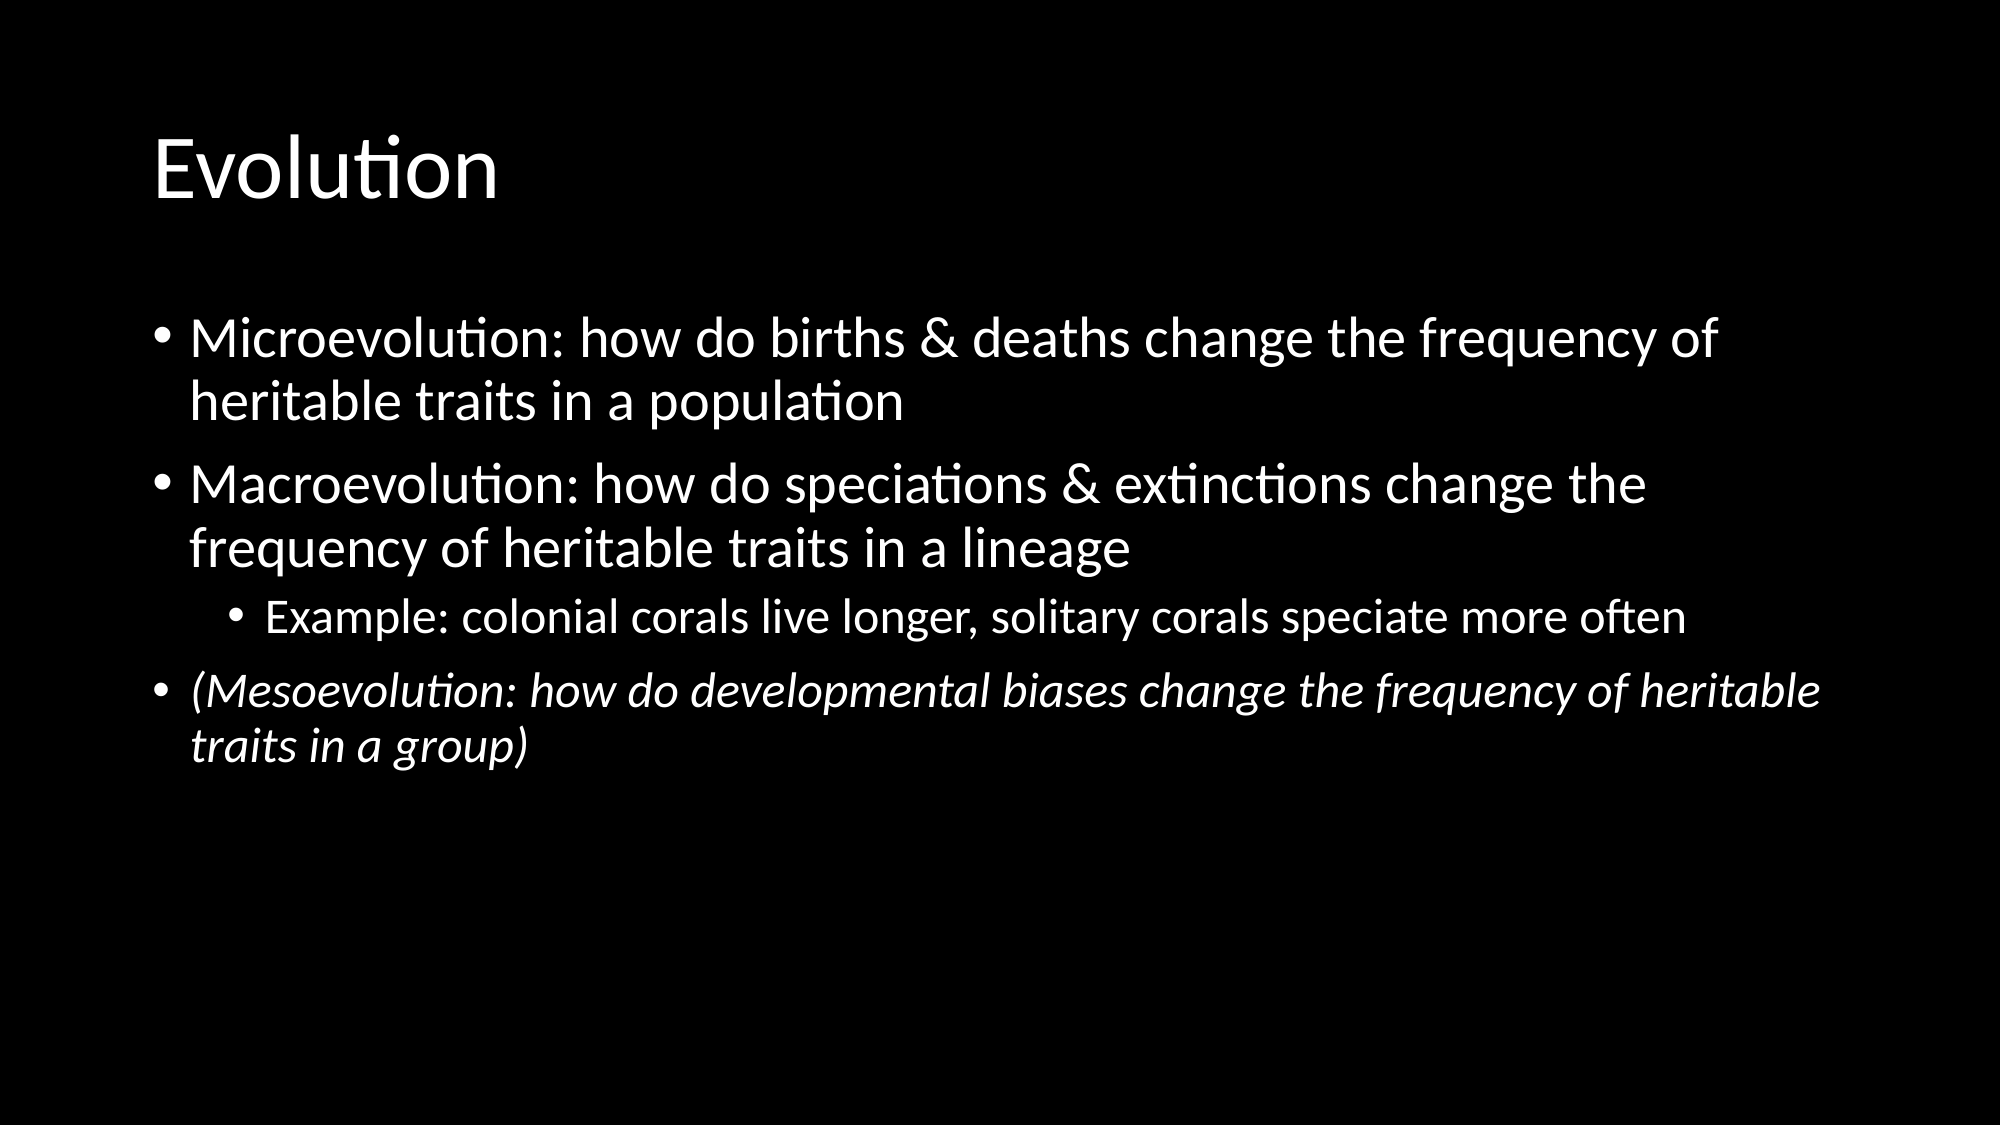

# Evolution
Microevolution: how do births & deaths change the frequency of heritable traits in a population
Macroevolution: how do speciations & extinctions change the frequency of heritable traits in a lineage
Example: colonial corals live longer, solitary corals speciate more often
(Mesoevolution: how do developmental biases change the frequency of heritable traits in a group)